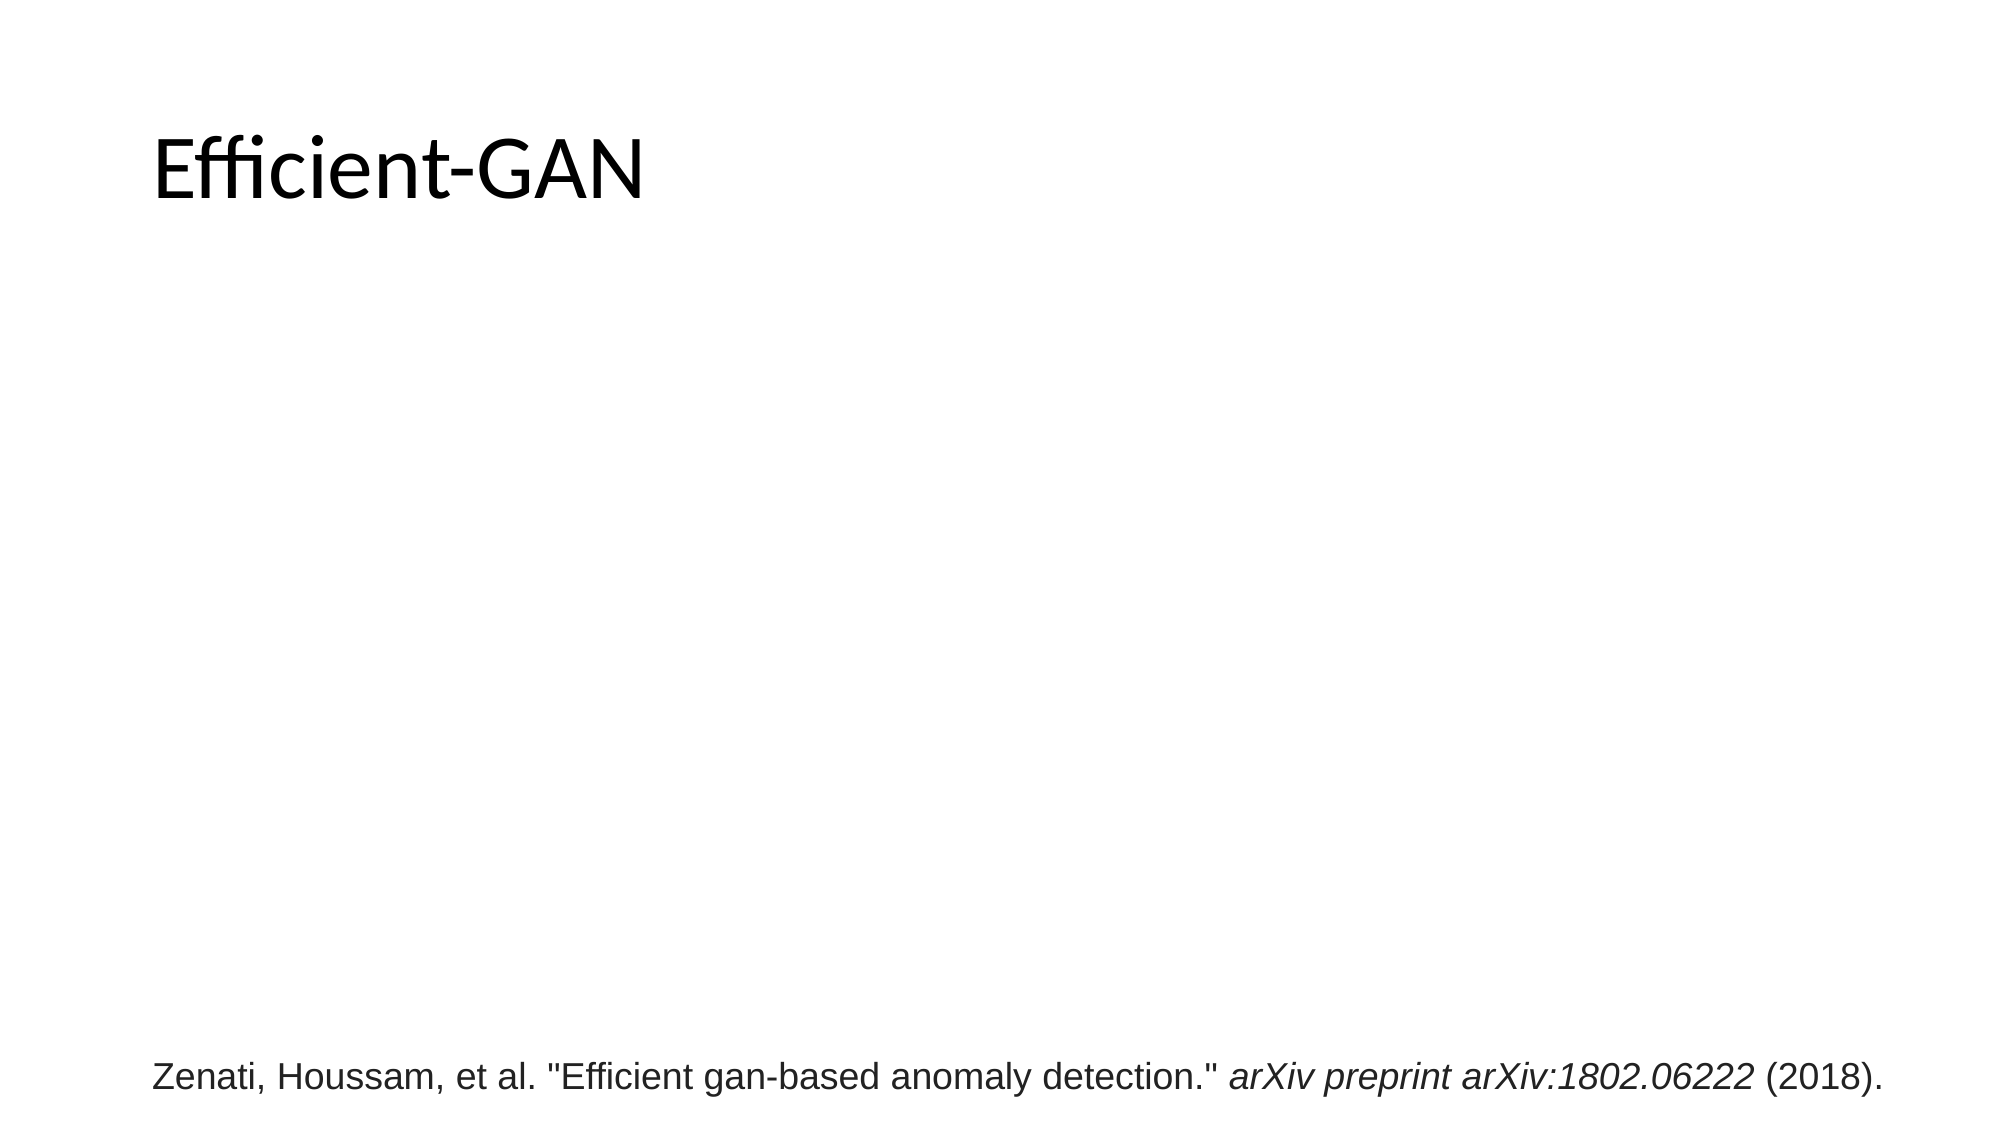

# Efficient-GAN

Zenati, Houssam, et al. "Efficient gan-based anomaly detection." arXiv preprint arXiv:1802.06222 (2018).